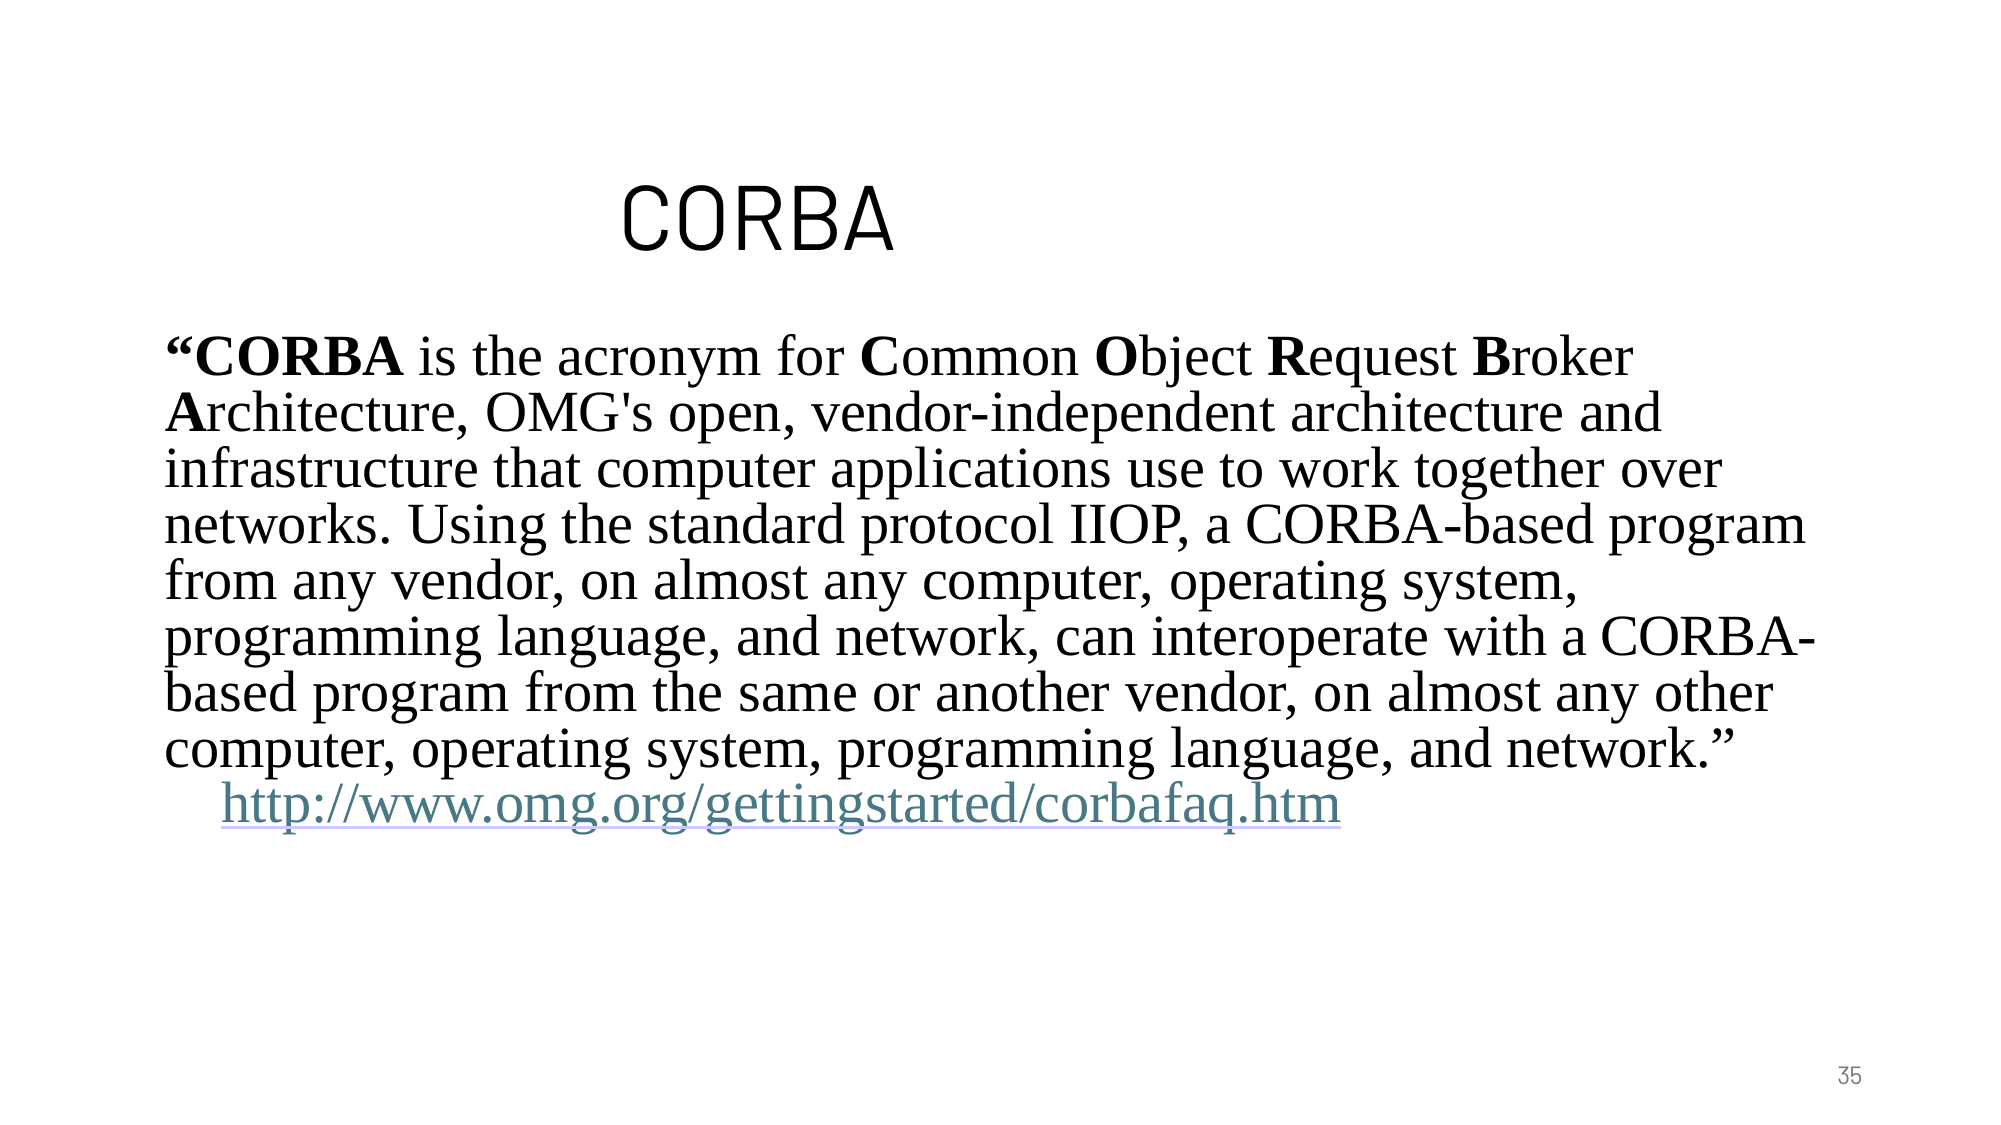

# CORBA
“CORBA is the acronym for Common Object Request Broker Architecture, OMG's open, vendor-independent architecture and infrastructure that computer applications use to work together over networks. Using the standard protocol IIOP, a CORBA-based program from any vendor, on almost any computer, operating system, programming language, and network, can interoperate with a CORBA-based program from the same or another vendor, on almost any other computer, operating system, programming language, and network.”
http://www.omg.org/gettingstarted/corbafaq.htm
35